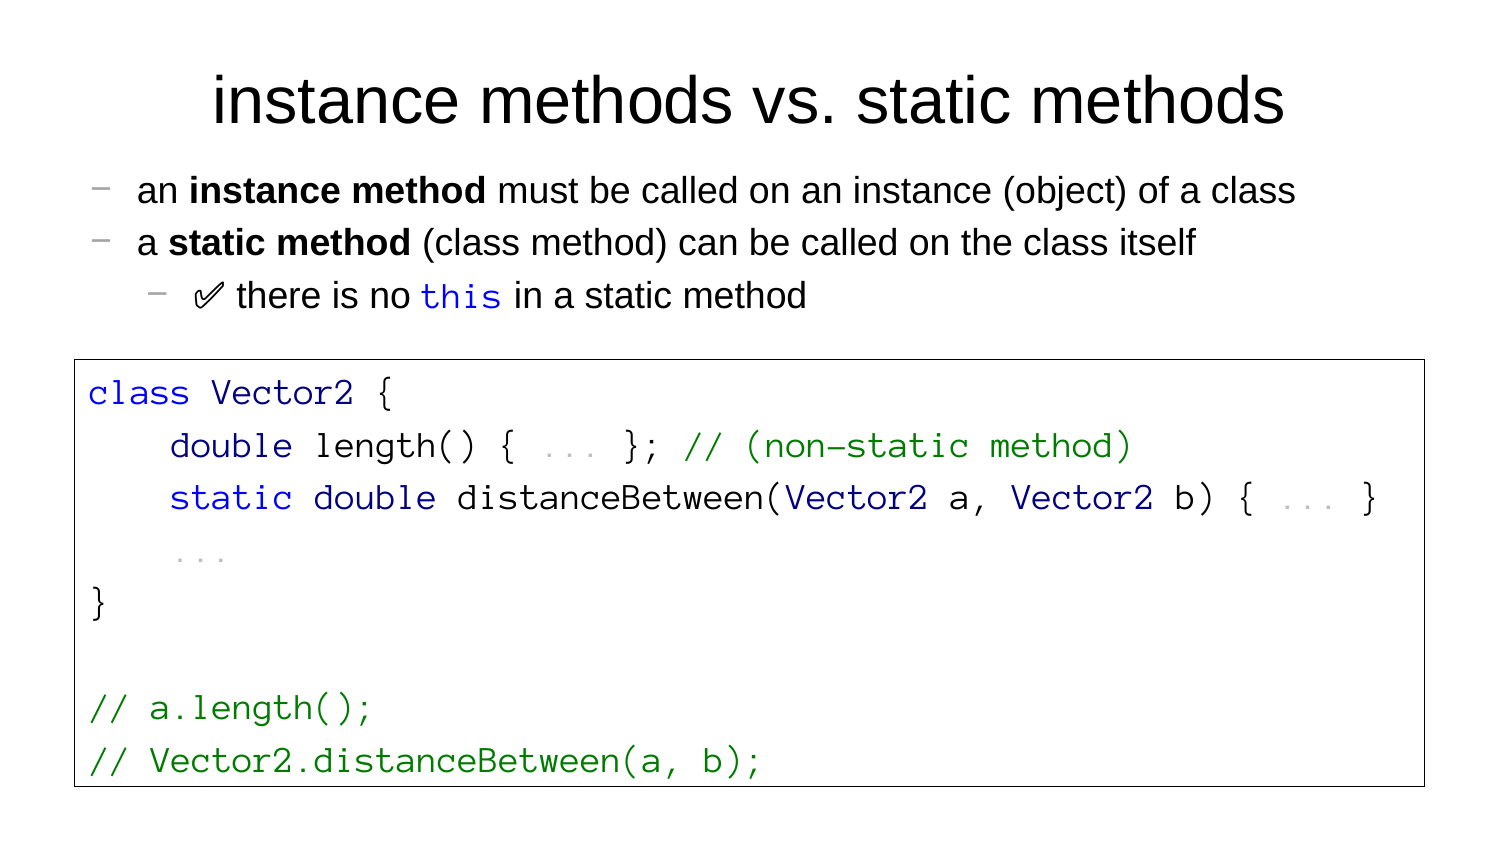

# instance methods vs. static methods
an instance method must be called on an instance (object) of a class
a static method (class method) can be called on the class itself
✅ there is no this in a static method
class Vector2 {
    double length() { ... }; // (non-static method)
    static double distanceBetween(Vector2 a, Vector2 b) { ... }
    ...
}

// a.length();
// Vector2.distanceBetween(a, b);